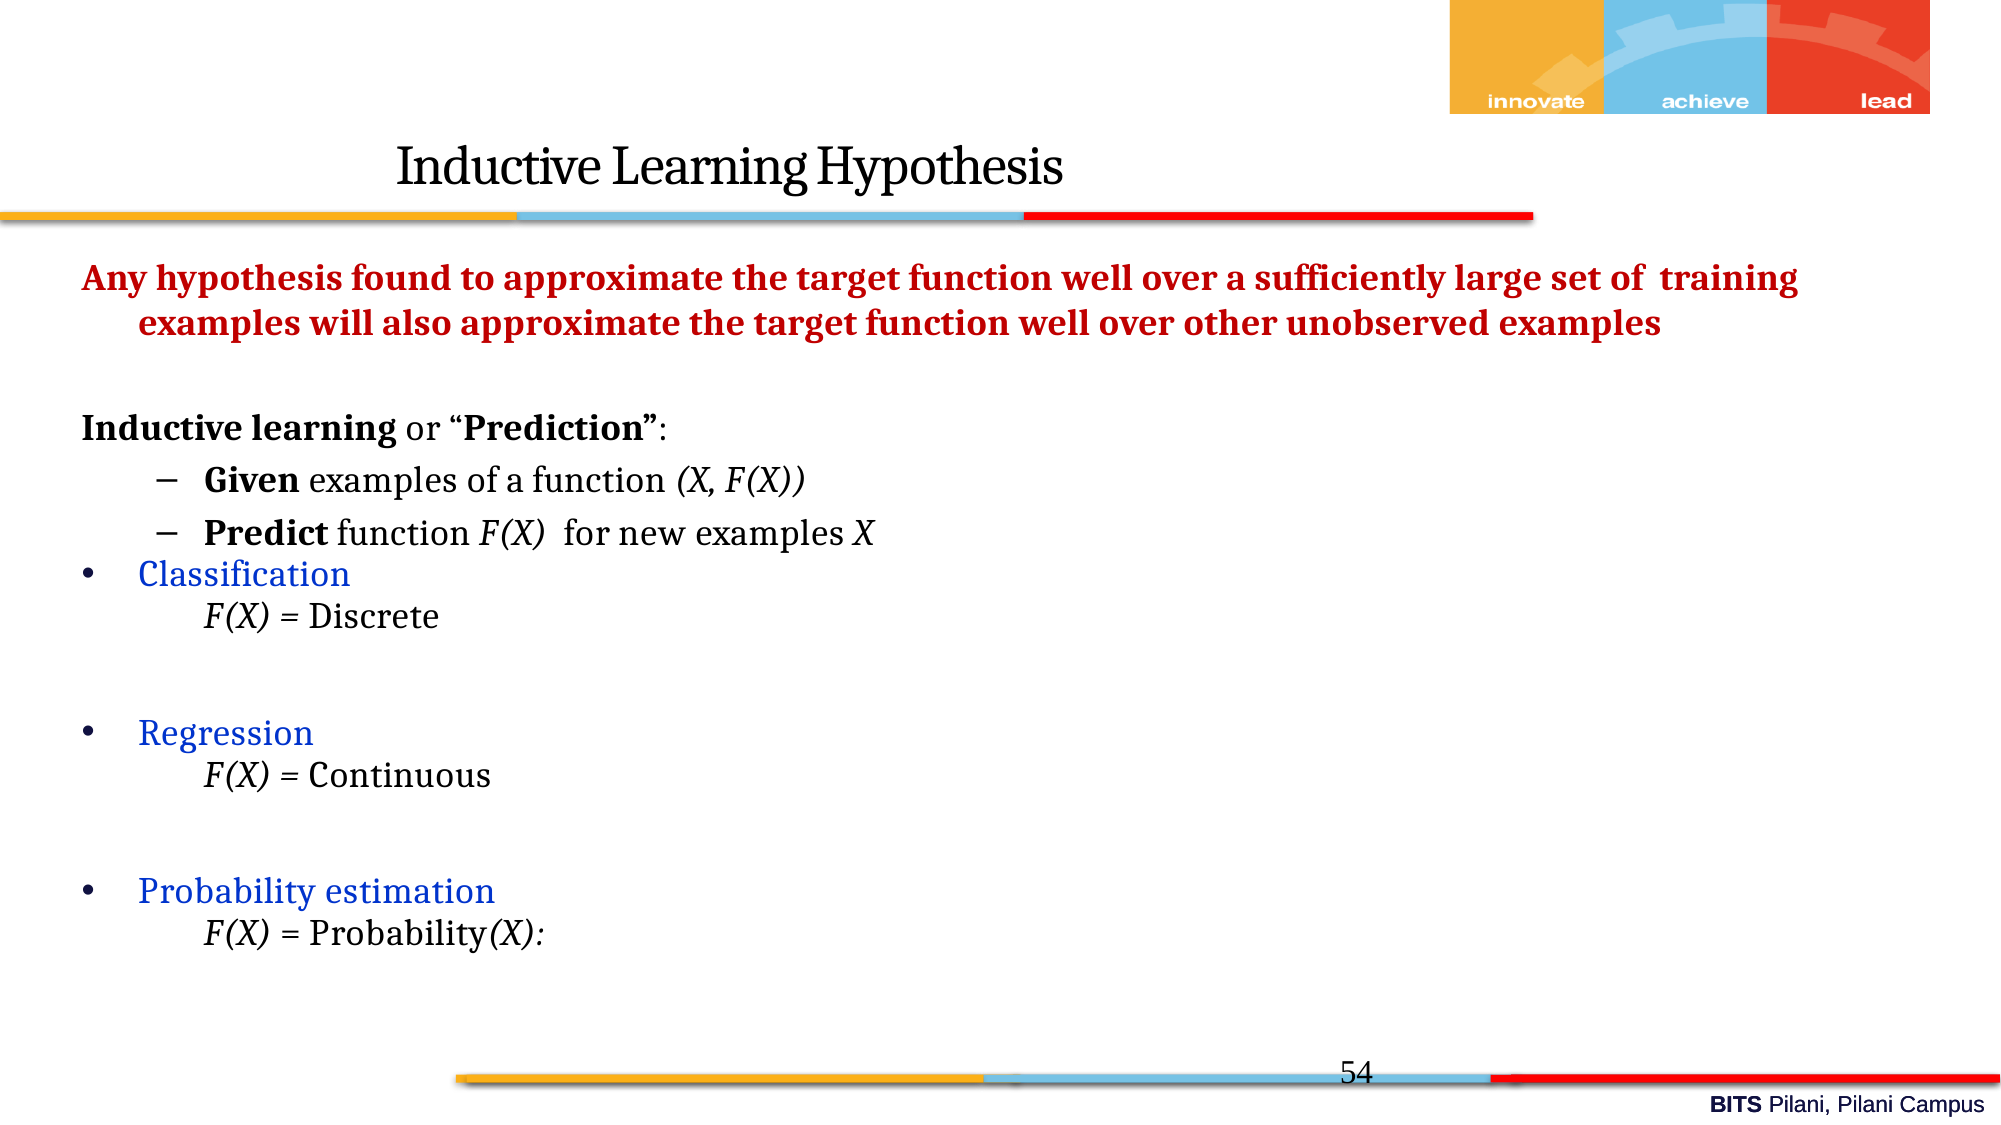

Inductive Learning Hypothesis
Any hypothesis found to approximate the target function well over a sufficiently large set of  training examples will also approximate the target function well over other unobserved examples

Inductive learning or “Prediction”:
Given examples of a function (X, F(X))
Predict function F(X)  for new examples X
Classification
F(X) = Discrete

Regression
F(X) = Continuous

Probability estimation
F(X) = Probability(X):

54